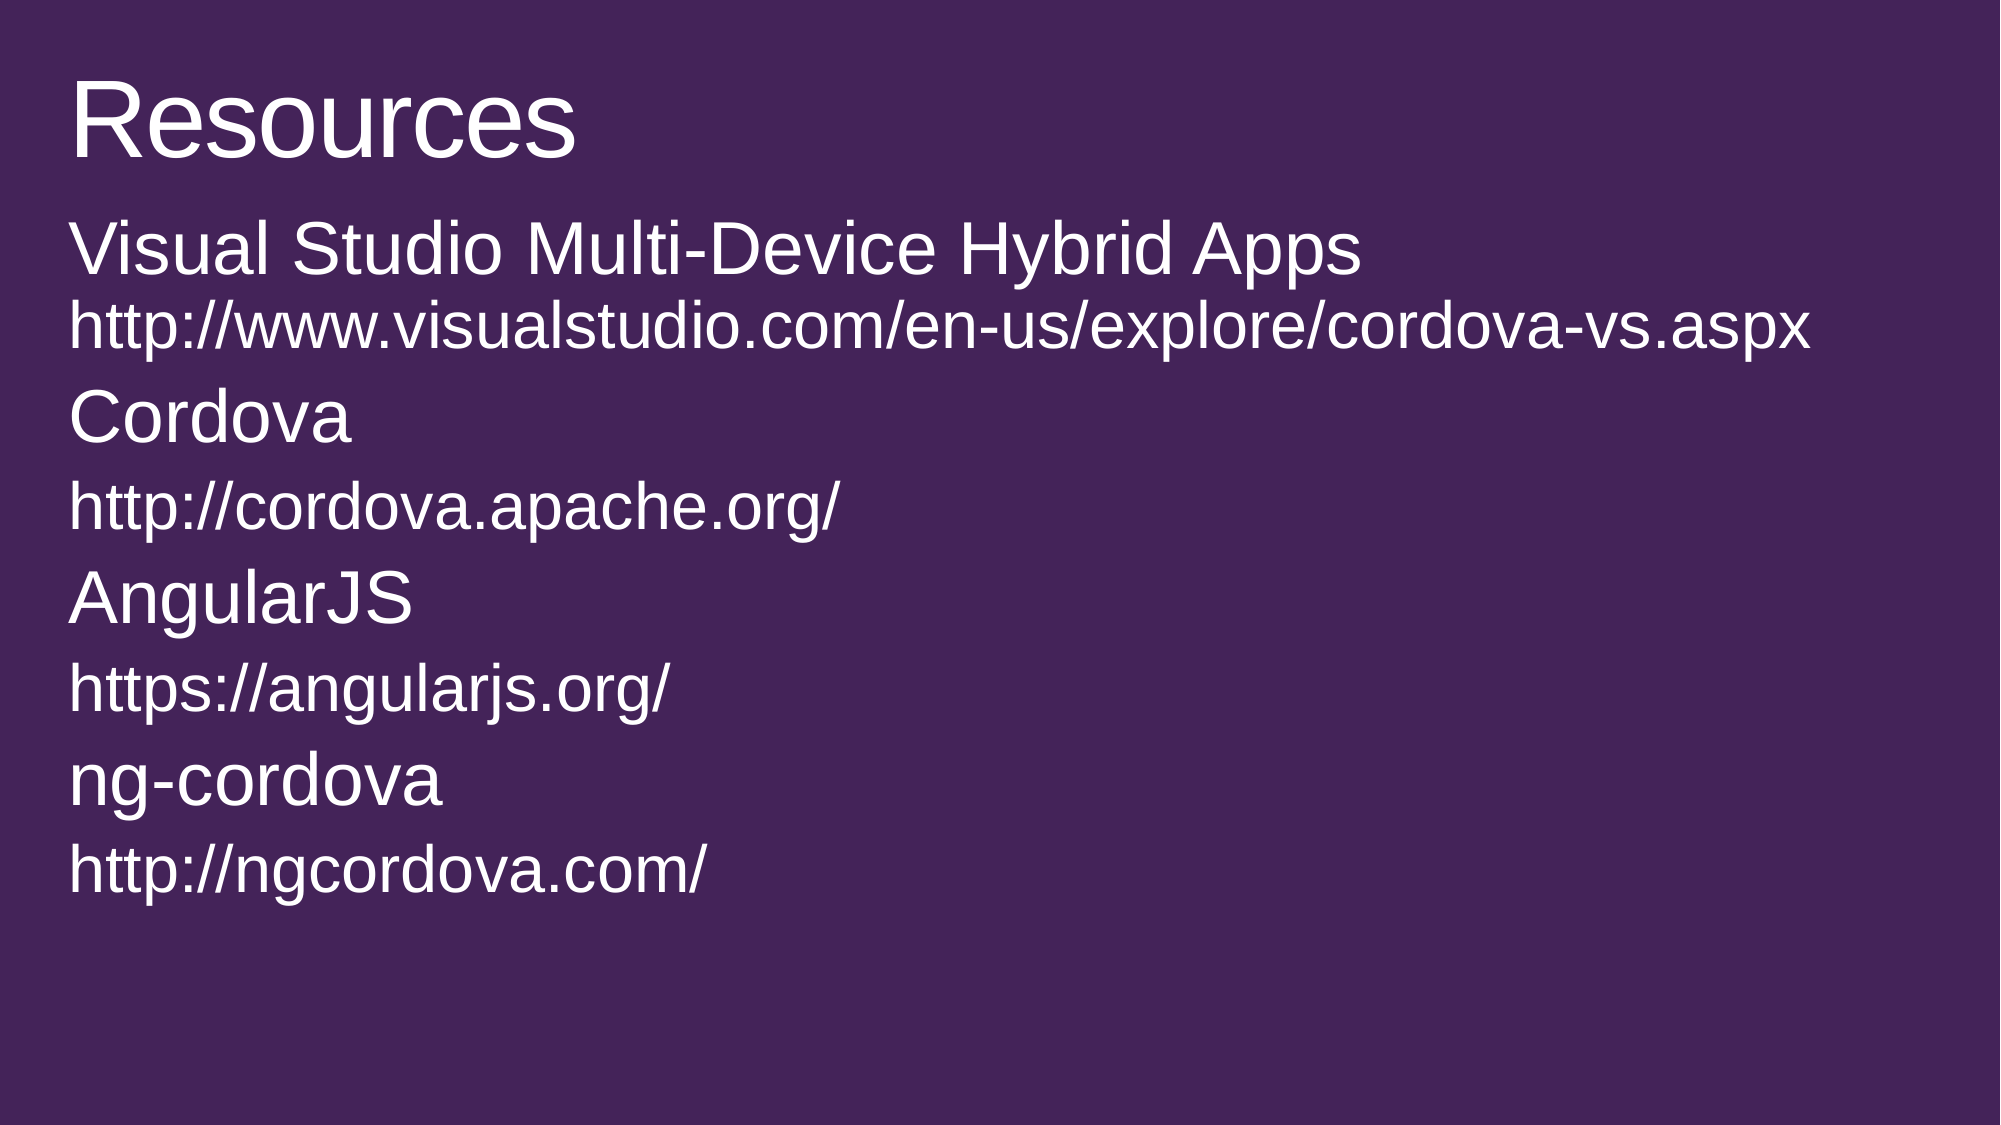

# Resources
Visual Studio Multi-Device Hybrid Apps http://www.visualstudio.com/en-us/explore/cordova-vs.aspx
Cordova
http://cordova.apache.org/
AngularJS
https://angularjs.org/
ng-cordova
http://ngcordova.com/